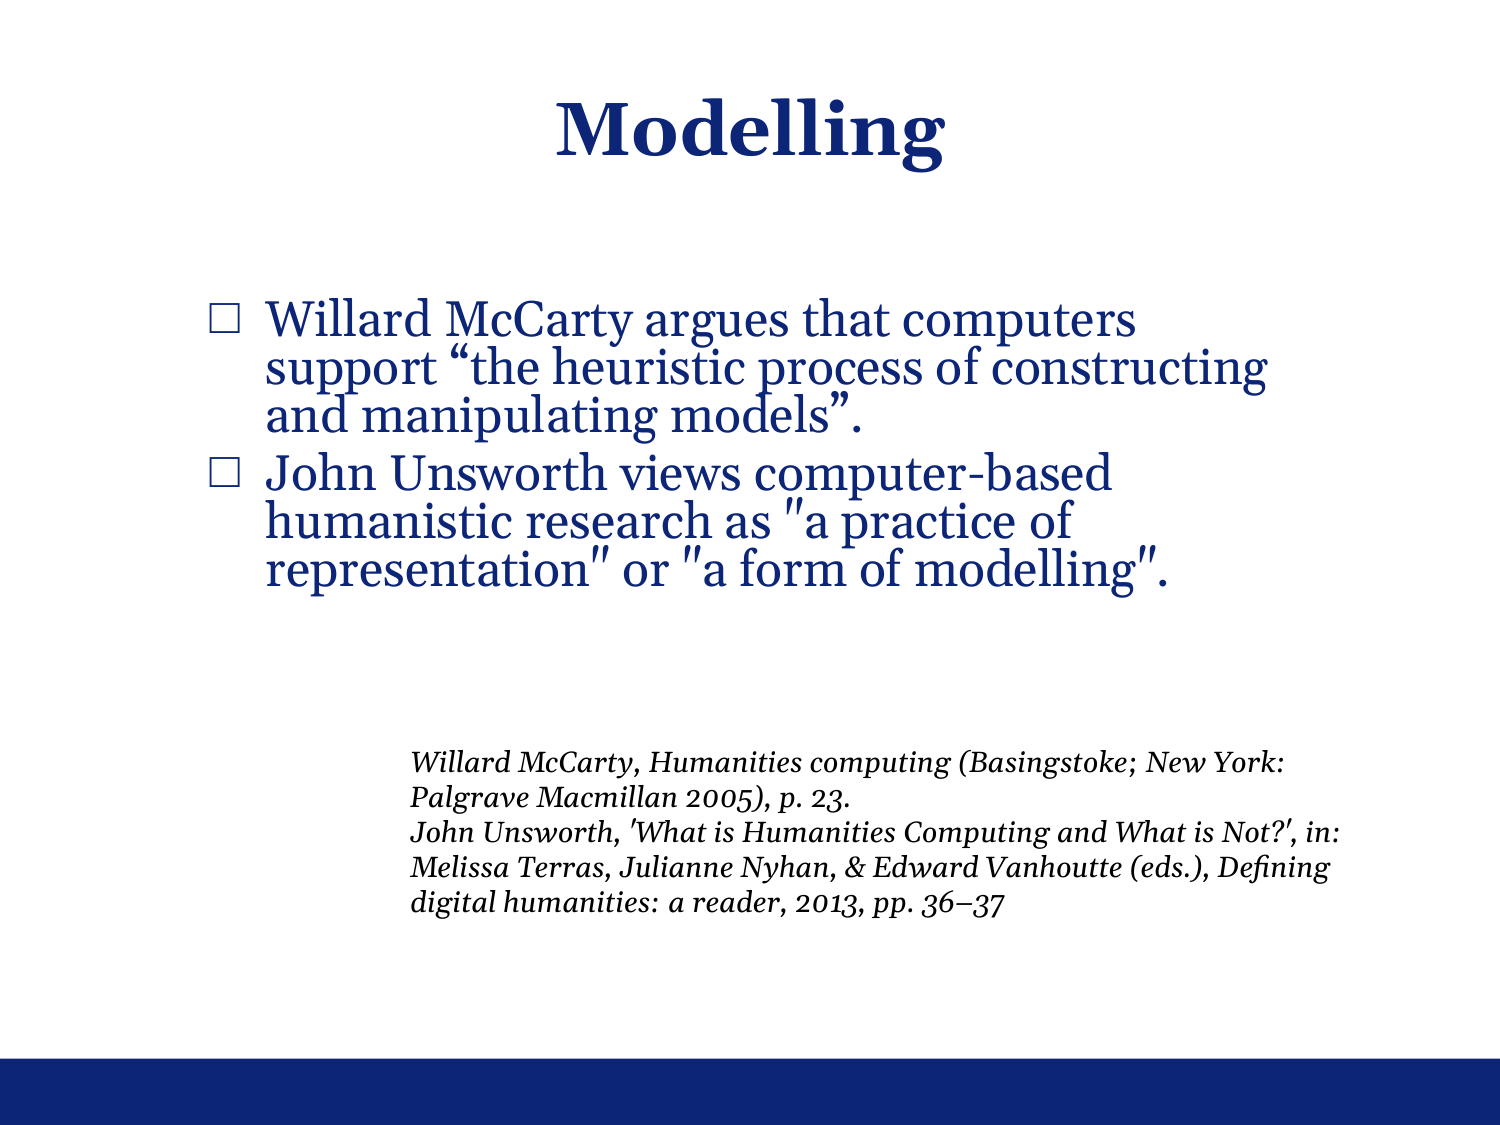

Modelling

Willard McCarty argues that computers support “the heuristic process of constructing and manipulating models”.
John Unsworth views computer-based humanistic research as "a practice of representation" or "a form of modelling".

Willard McCarty, Humanities computing (Basingstoke; New York: Palgrave Macmillan 2005), p. 23.
John Unsworth, 'What is Humanities Computing and What is Not?', in: Melissa Terras, Julianne Nyhan, & Edward Vanhoutte (eds.), Defining digital humanities: a reader, 2013, pp. 36–37